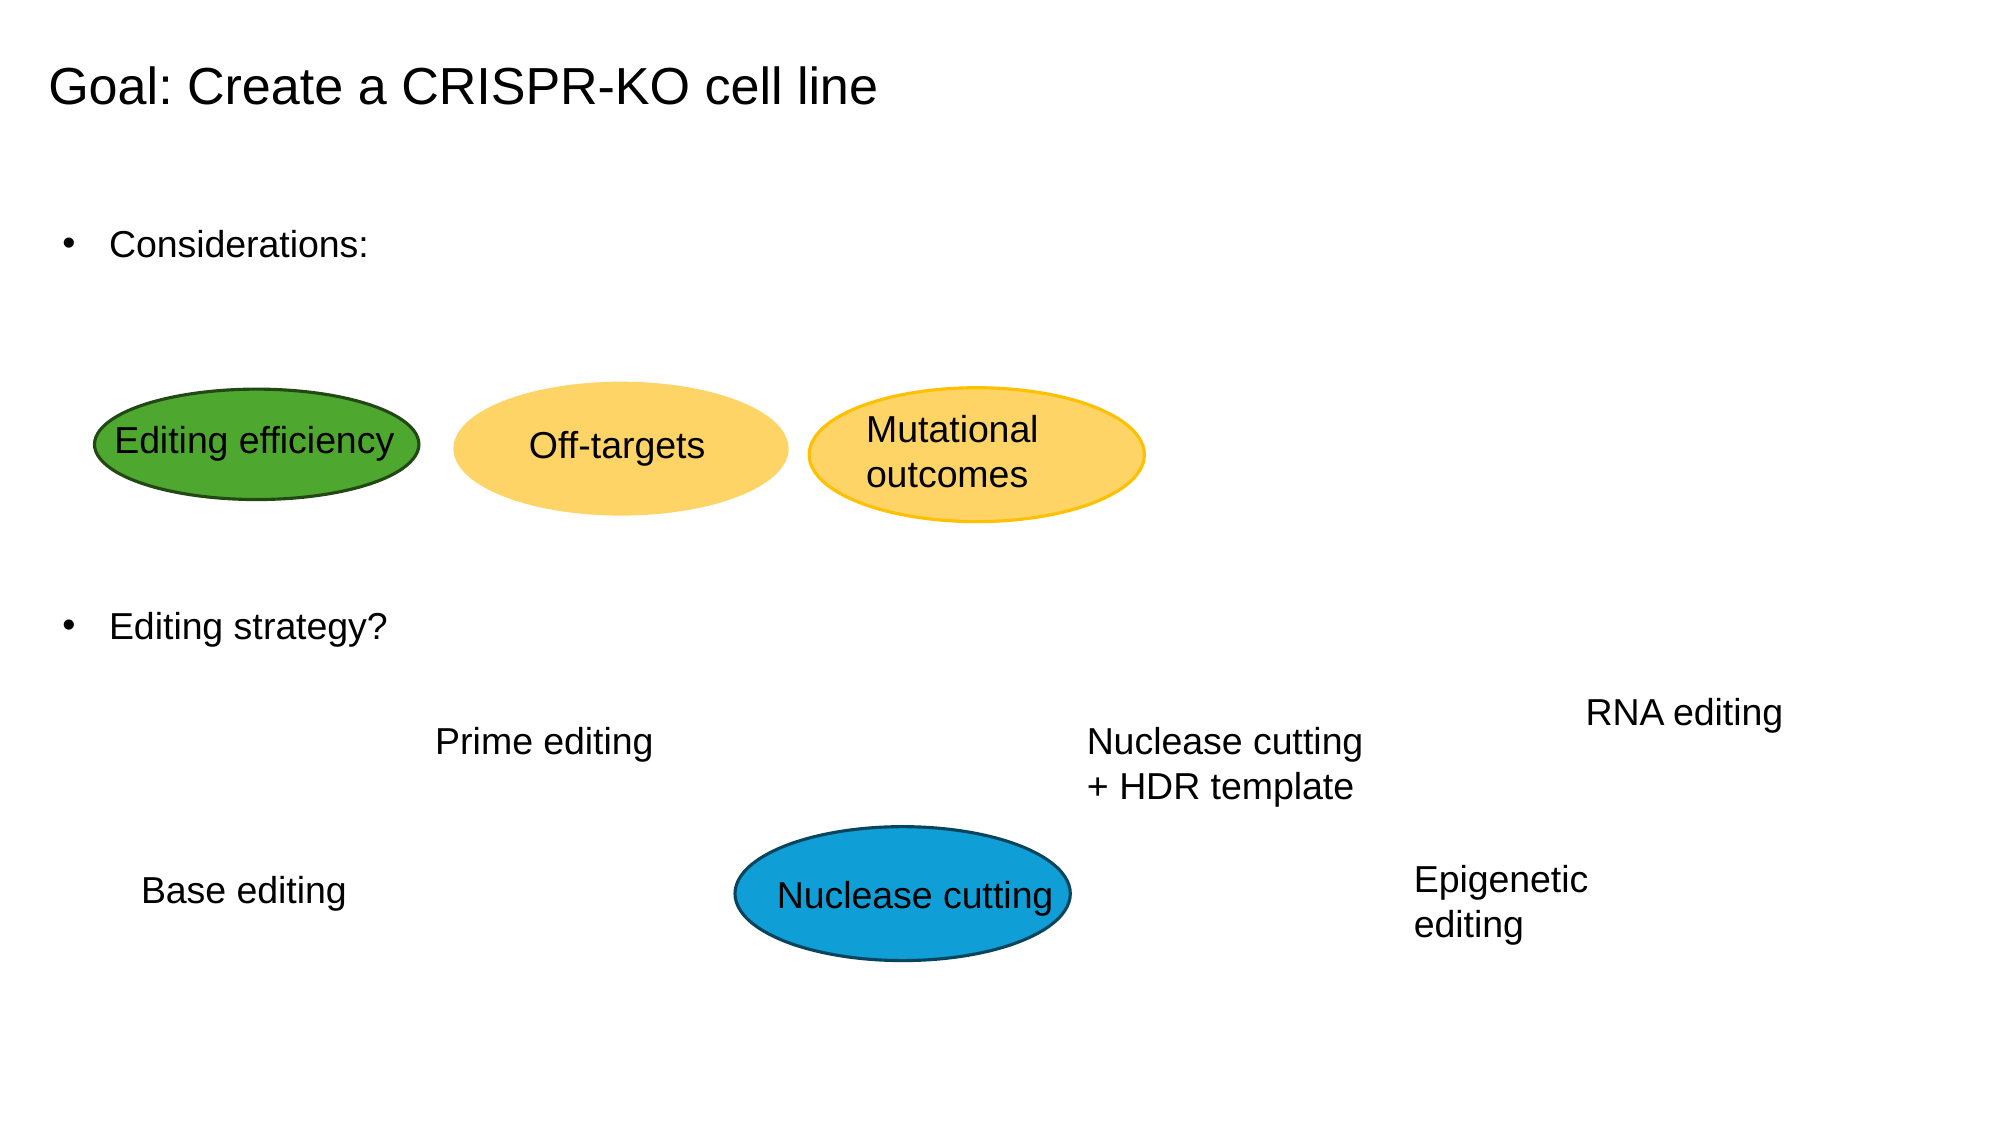

Goal: Create a CRISPR-KO cell line

Considerations:

Mutational outcomes
Editing efficiency
Off-targets
Editing strategy?
RNA editing
Prime editing
Nuclease cutting
+ HDR template

Epigenetic
editing
Base editing
Nuclease cutting